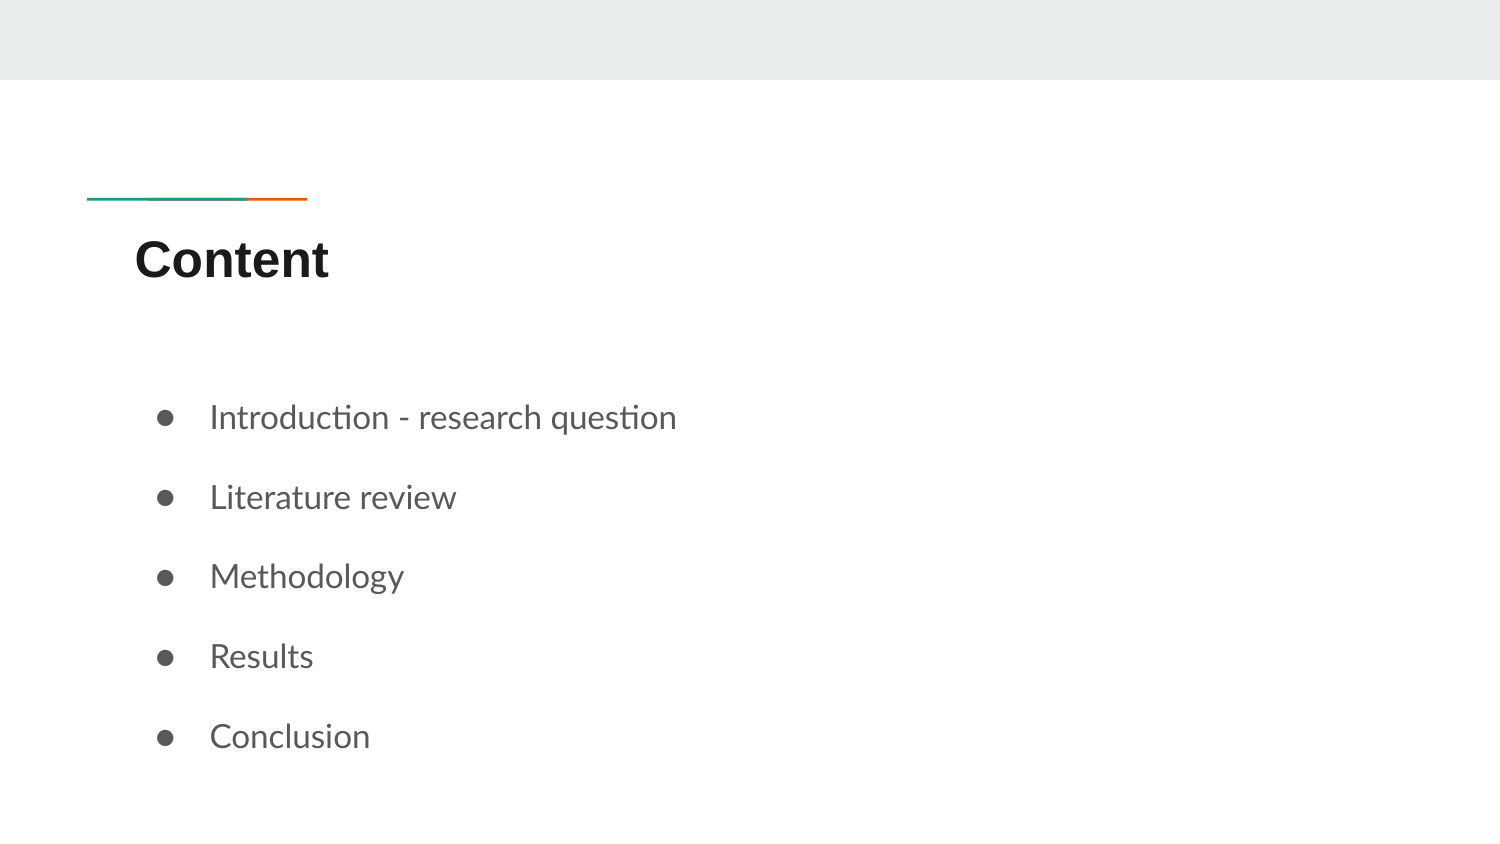

# Content
Introduction - research question
Literature review
Methodology
Results
Conclusion